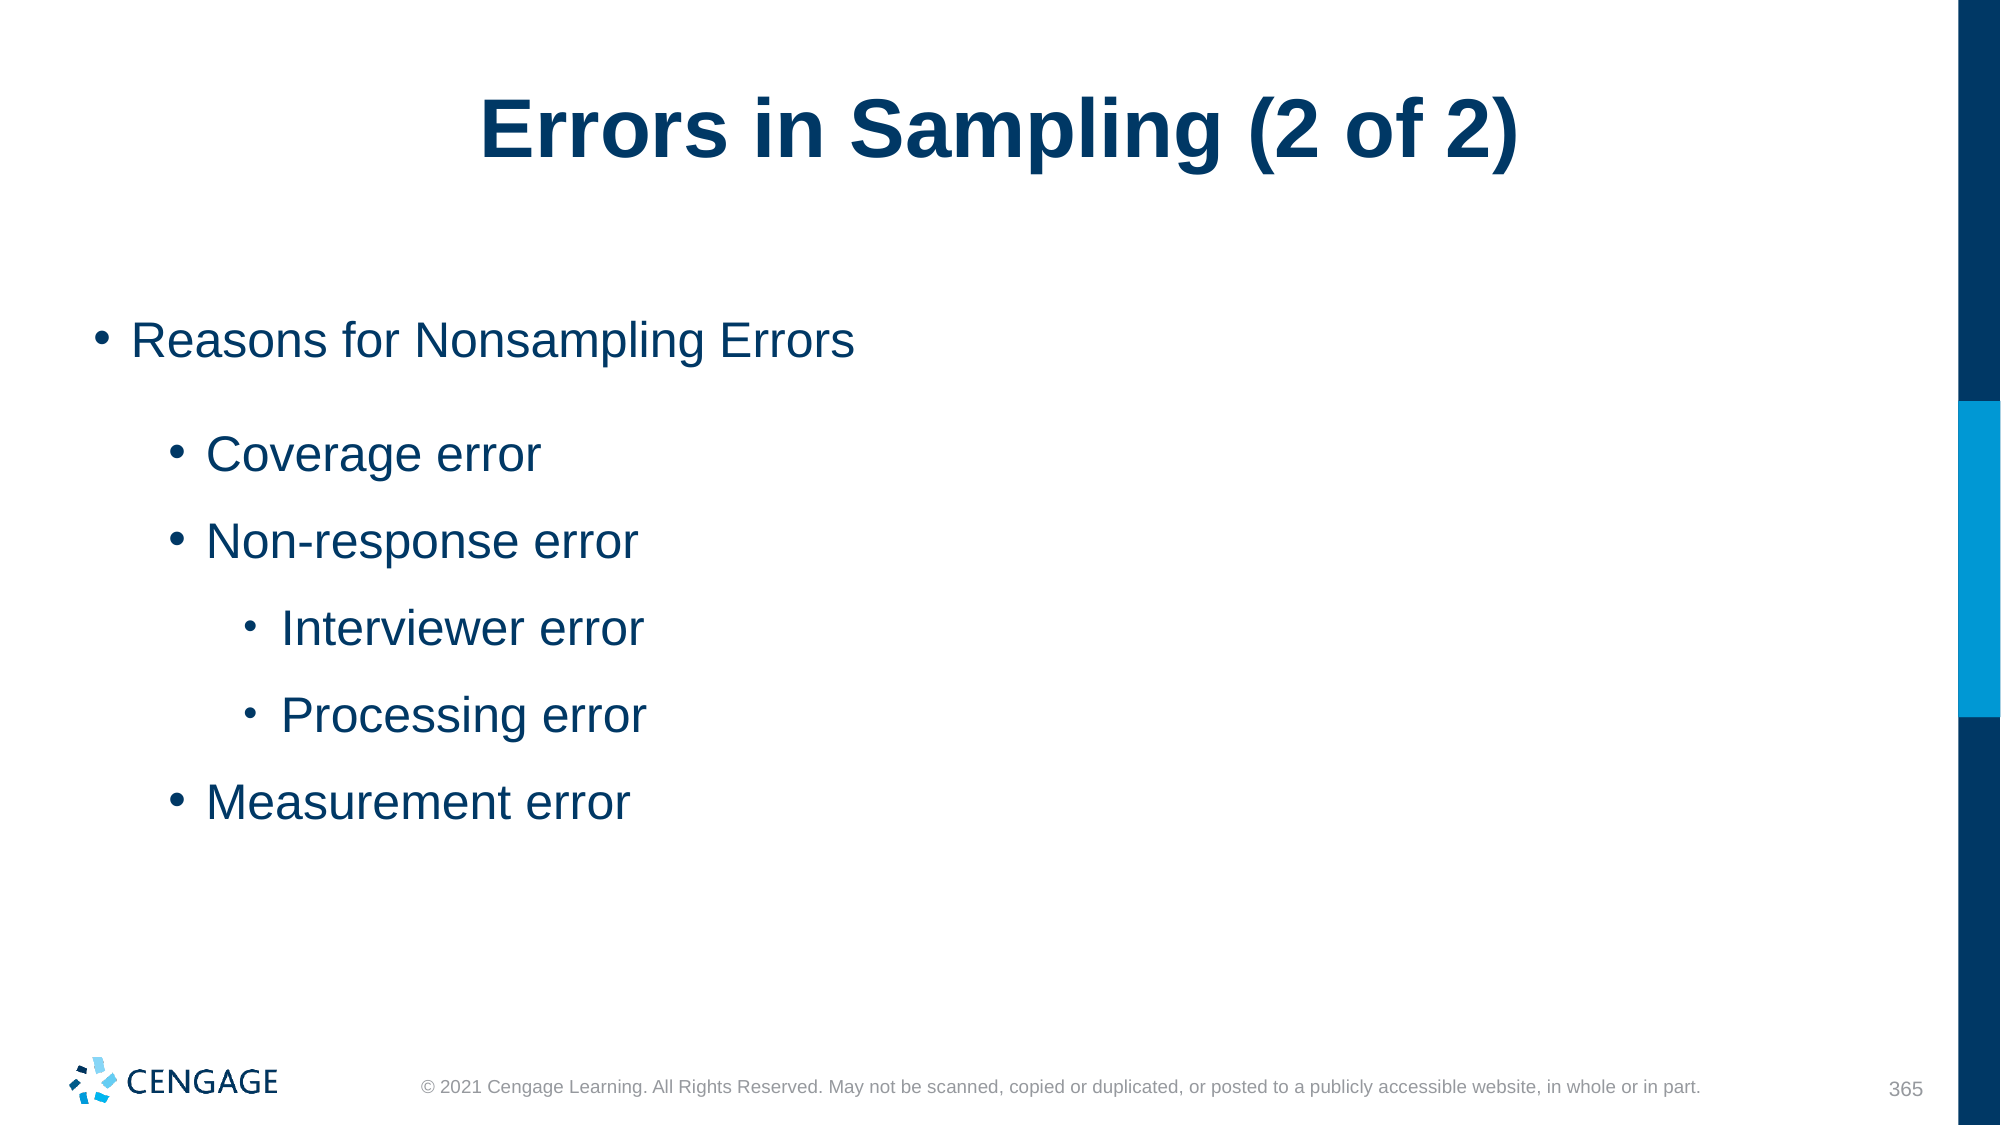

# Errors in Sampling (2 of 2)
Reasons for Nonsampling Errors
Coverage error
Non-response error
Interviewer error
Processing error
Measurement error